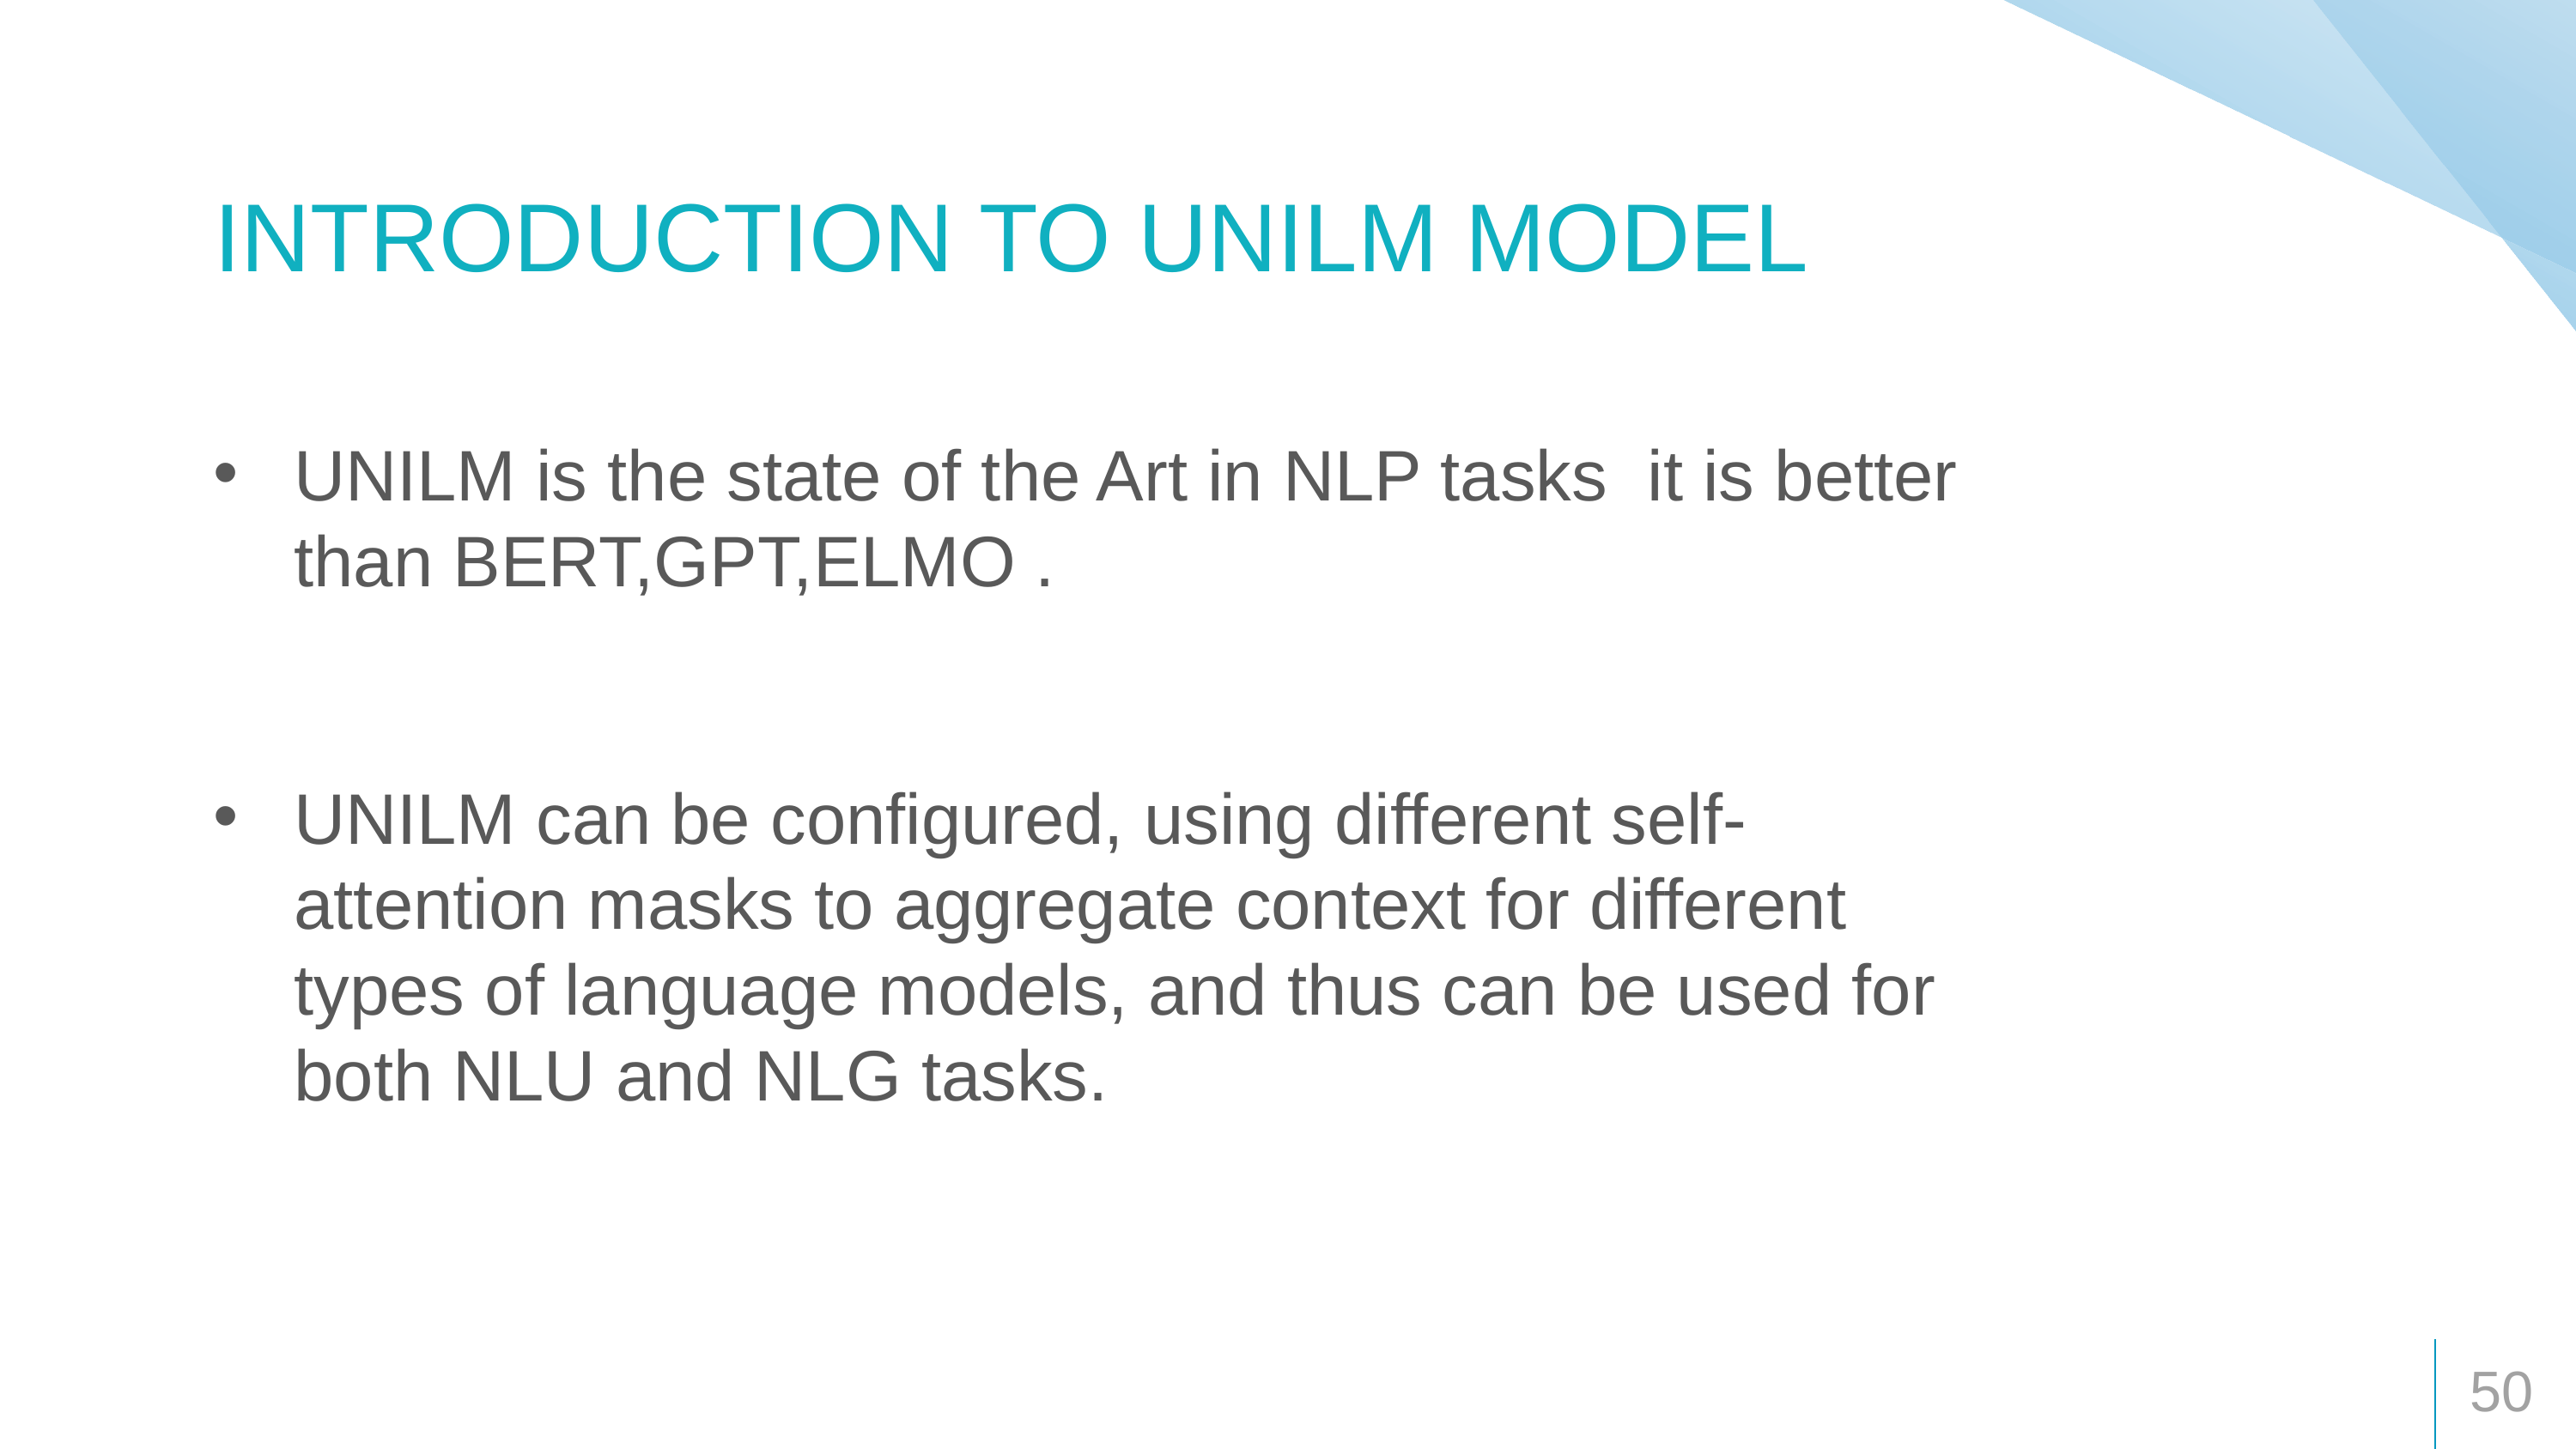

INTRODUCTION TO UNILM MODEL
UNILM is the state of the Art in NLP tasks  it is better than BERT,GPT,ELMO .

UNILM can be configured, using different self-attention masks to aggregate context for different types of language models, and thus can be used for both NLU and NLG tasks.
50